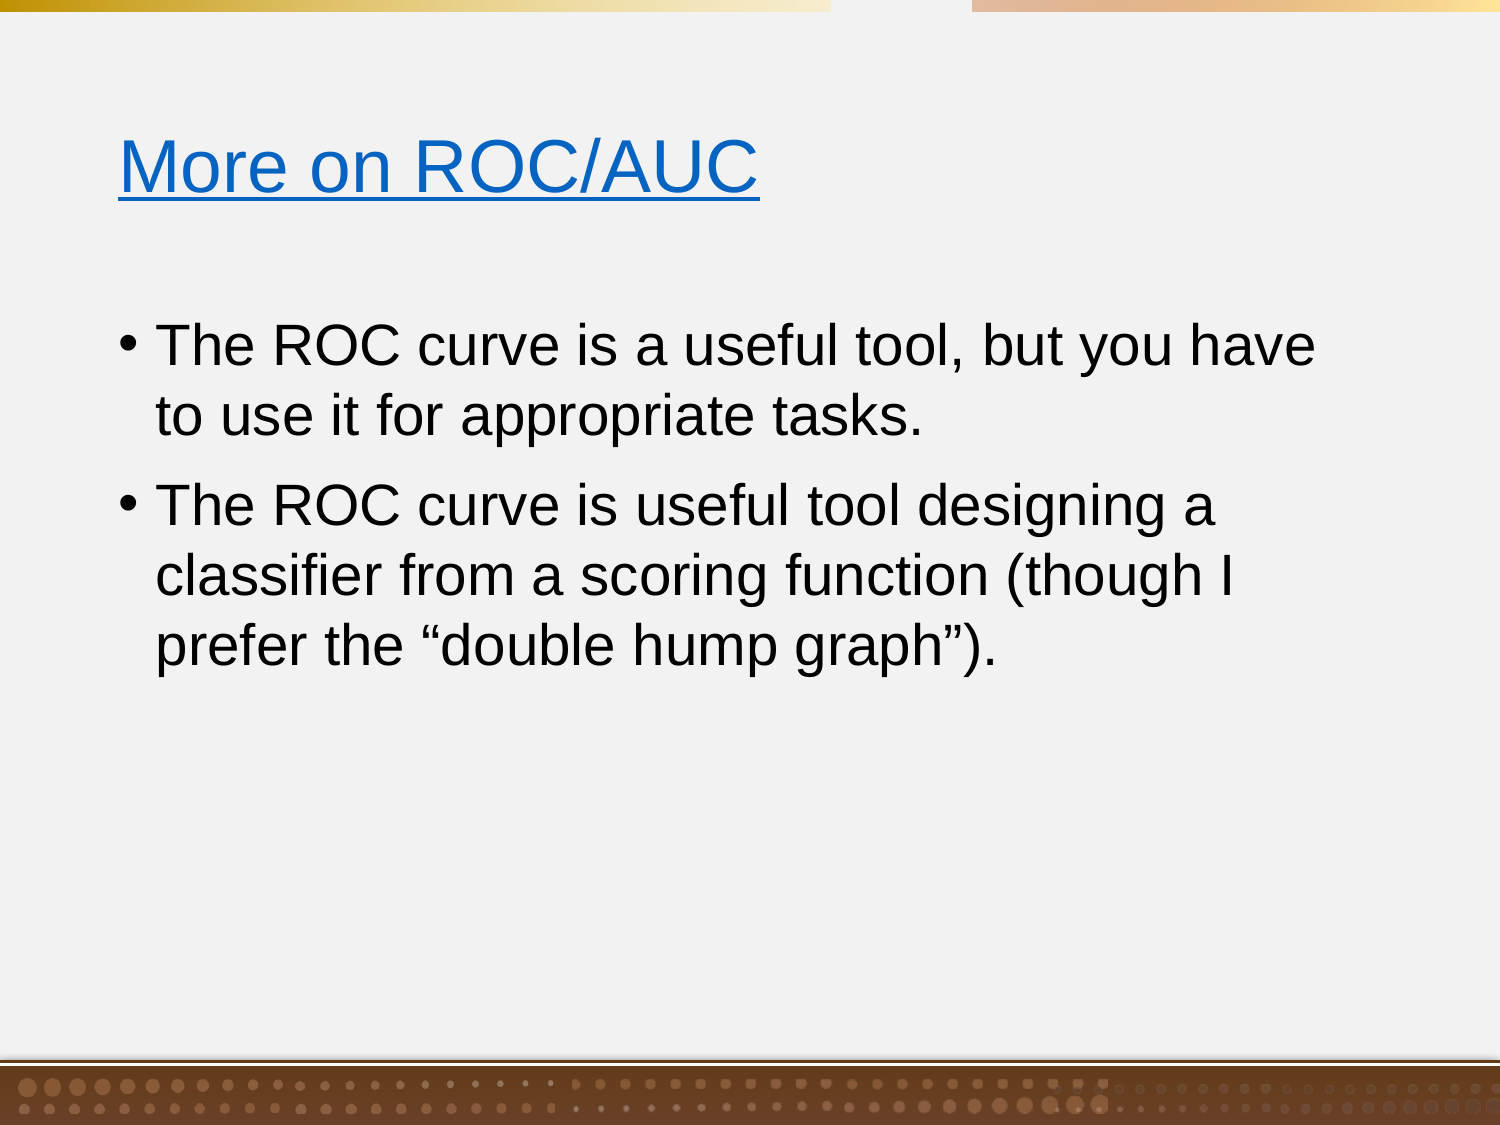

# More on ROC/AUC
The ROC curve is a useful tool, but you have to use it for appropriate tasks.
The ROC curve is useful tool designing a classifier from a scoring function (though I prefer the “double hump graph”).